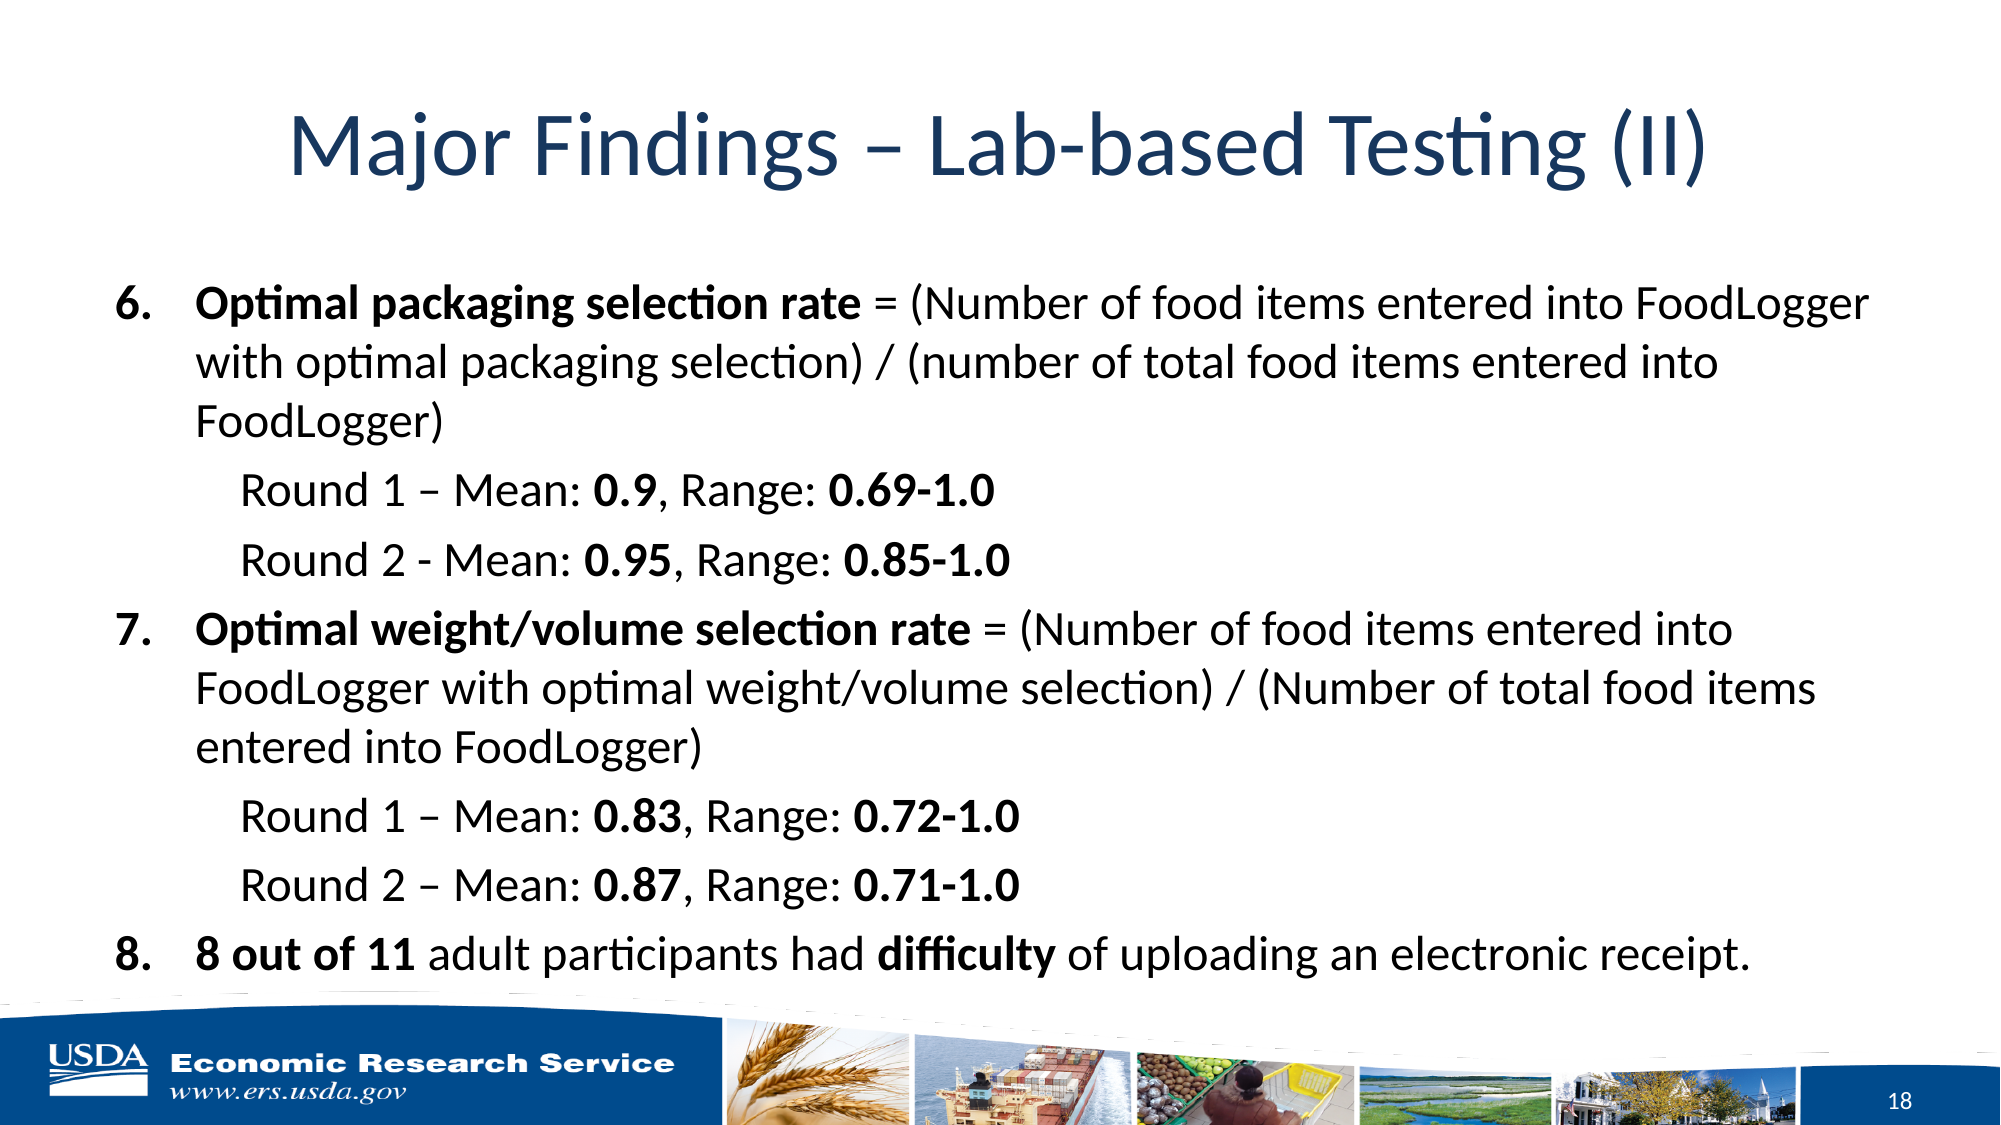

# Major Findings – Lab-based Testing (II)
Optimal packaging selection rate = (Number of food items entered into FoodLogger with optimal packaging selection) / (number of total food items entered into FoodLogger)
Round 1 – Mean: 0.9, Range: 0.69-1.0
Round 2 - Mean: 0.95, Range: 0.85-1.0
Optimal weight/volume selection rate = (Number of food items entered into FoodLogger with optimal weight/volume selection) / (Number of total food items entered into FoodLogger)
Round 1 – Mean: 0.83, Range: 0.72-1.0
Round 2 – Mean: 0.87, Range: 0.71-1.0
8 out of 11 adult participants had difficulty of uploading an electronic receipt.